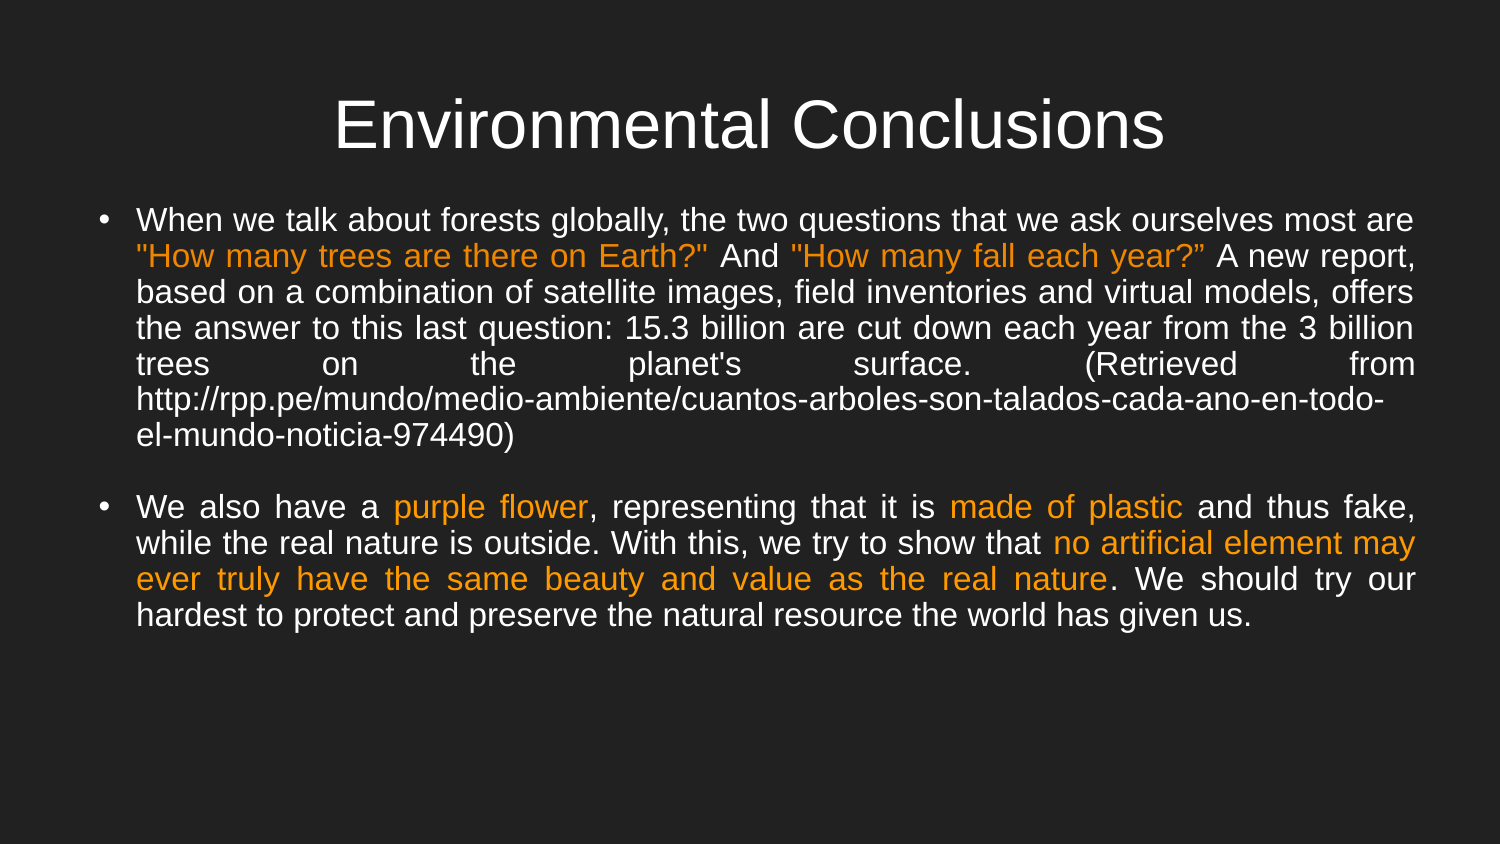

# Environmental Conclusions
When we talk about forests globally, the two questions that we ask ourselves most are "How many trees are there on Earth?" And "How many fall each year?” A new report, based on a combination of satellite images, field inventories and virtual models, offers the answer to this last question: 15.3 billion are cut down each year from the 3 billion trees on the planet's surface. (Retrieved from http://rpp.pe/mundo/medio-ambiente/cuantos-arboles-son-talados-cada-ano-en-todo-el-mundo-noticia-974490)

We also have a purple flower, representing that it is made of plastic and thus fake, while the real nature is outside. With this, we try to show that no artificial element may ever truly have the same beauty and value as the real nature. We should try our hardest to protect and preserve the natural resource the world has given us.